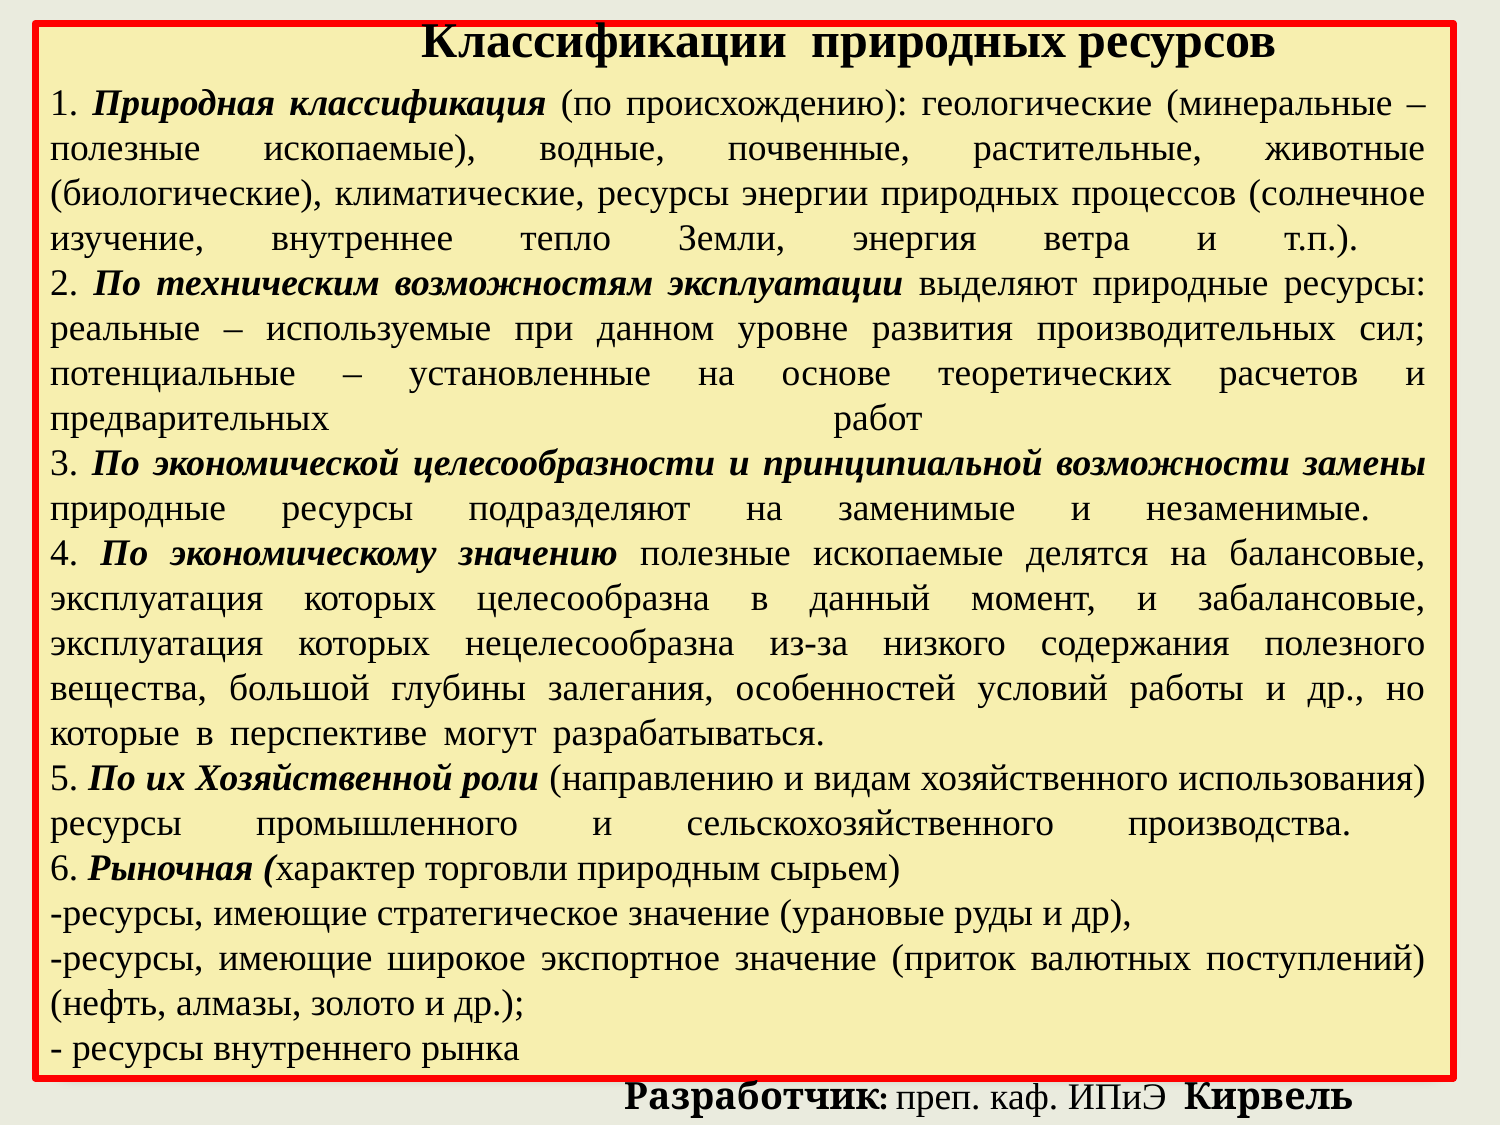

Классификации  природных ресурсов

1. Природная классификация (по происхождению): геологические (минеральные – полезные ископаемые), водные, почвенные, растительные, животные (биологические), климатические, ресурсы энергии природных процессов (солнечное изучение, внутреннее тепло Земли, энергия ветра и т.п.).
2. По техническим возможностям эксплуатации выделяют природные ресурсы: реальные – используемые при данном уровне развития производительных сил; потенциальные – установленные на основе теоретических расчетов и предварительных работ
3. По экономической целесообразности и принципиальной возможности замены природные ресурсы подразделяют на заменимые и незаменимые.
4. По экономическому значению полезные ископаемые делятся на балансовые, эксплуатация которых целесообразна в данный момент, и забалансовые, эксплуатация которых нецелесообразна из-за низкого содержания полезного вещества, большой глубины залегания, особенностей условий работы и др., но которые в перспективе могут разрабатываться.
5. По их Хозяйственной роли (направлению и видам хозяйственного использования) ресурсы промышленного и сельскохозяйственного производства.
6. Рыночная (характер торговли природным сырьем)
-ресурсы, имеющие стратегическое значение (урановые руды и др),
-ресурсы, имеющие широкое экспортное значение (приток валютных поступлений) (нефть, алмазы, золото и др.);
- ресурсы внутреннего рынка
Разработчик: преп. каф. ИПиЭ  Кирвель П.И.